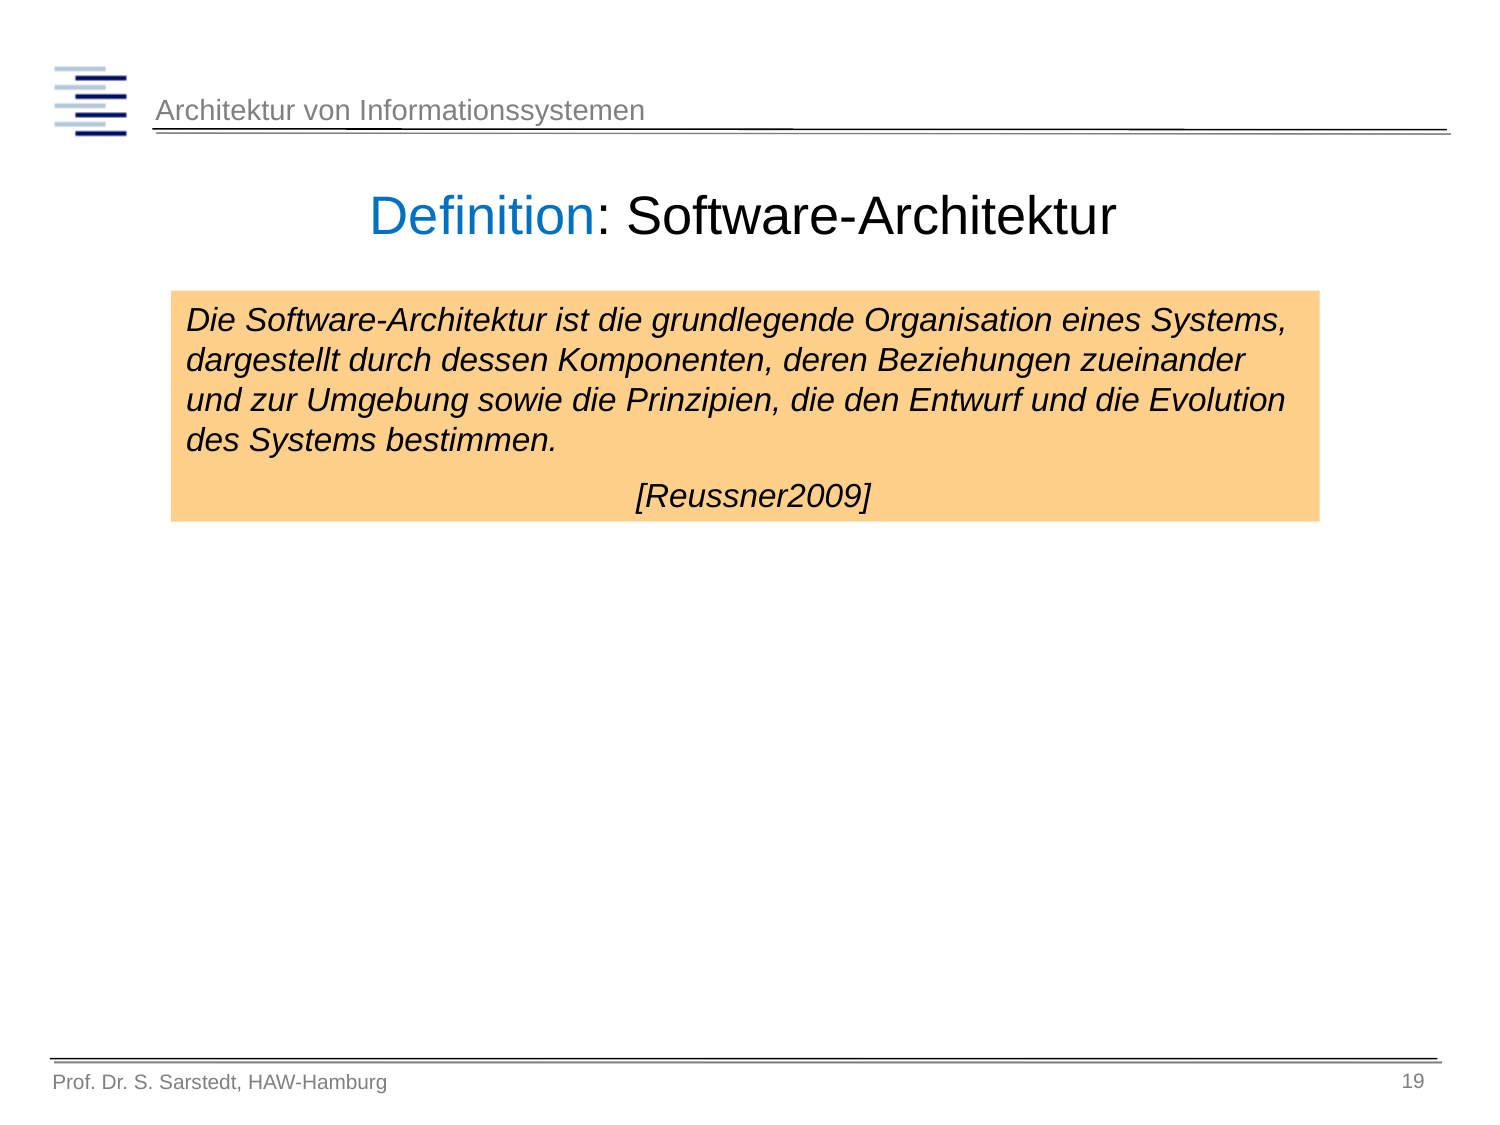

# Definition: Software-Architektur
Die Software-Architektur ist die grundlegende Organisation eines Systems, dargestellt durch dessen Komponenten, deren Beziehungen zueinander und zur Umgebung sowie die Prinzipien, die den Entwurf und die Evolution des Systems bestimmen.
			[Reussner2009]